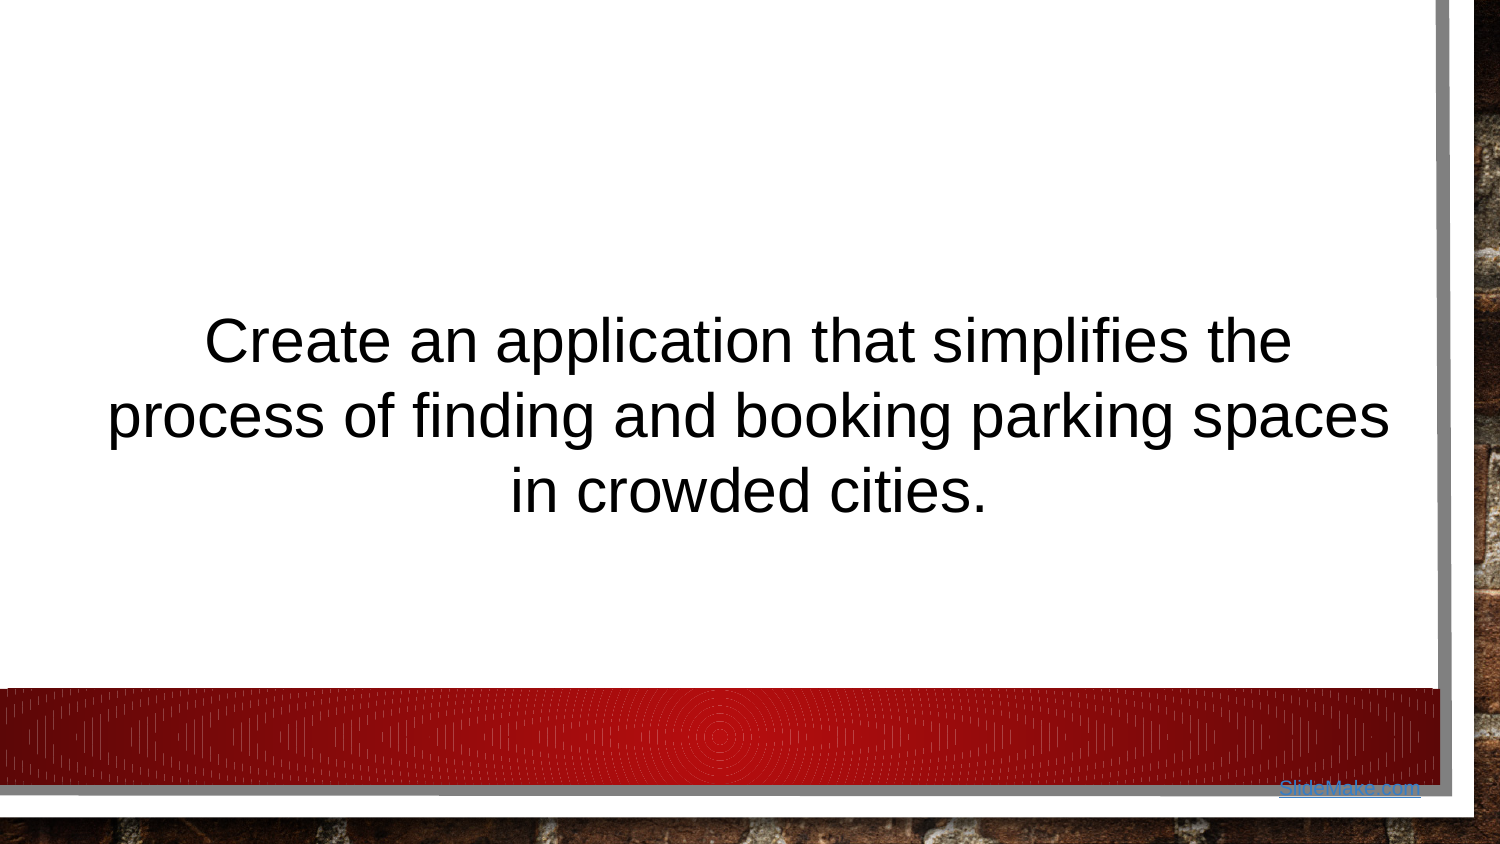

Create an application that simplifies the process of finding and booking parking spaces in crowded cities.
SlideMake.com